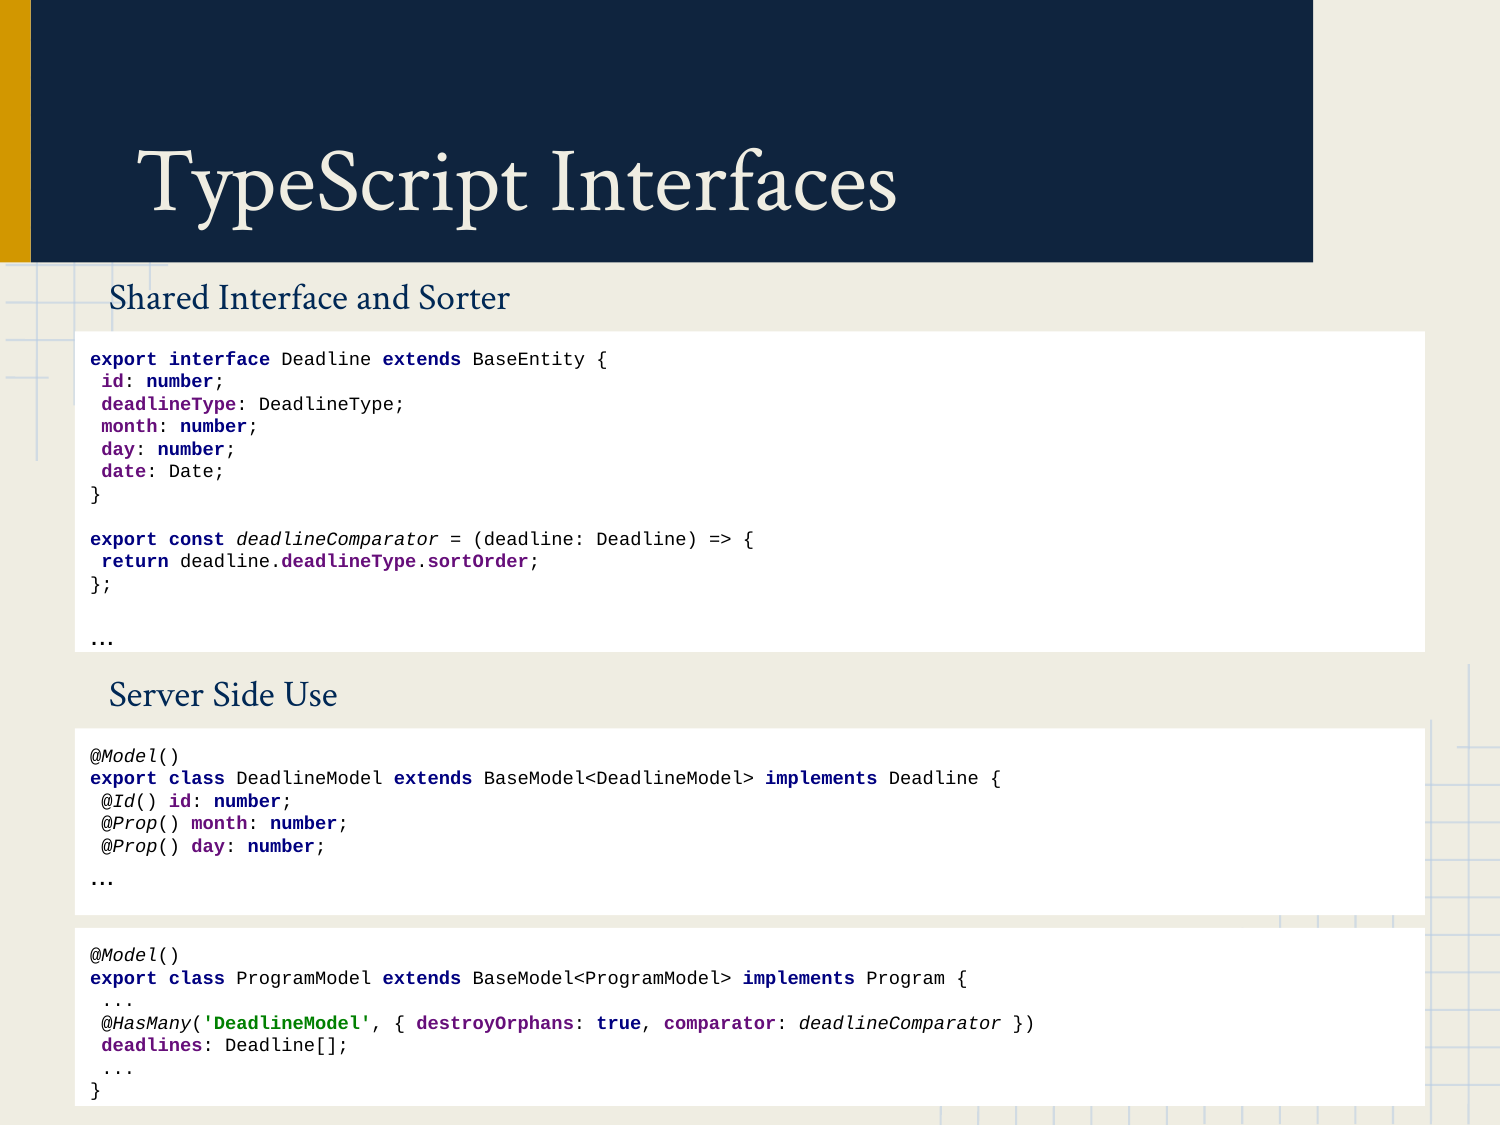

# TypeScript Interfaces
Shared Interface and Sorter
export interface Deadline extends BaseEntity {
 id: number;
 deadlineType: DeadlineType;
 month: number;
 day: number;
 date: Date;
}

export const deadlineComparator = (deadline: Deadline) => {
 return deadline.deadlineType.sortOrder;
};

...
Server Side Use
@Model()
export class DeadlineModel extends BaseModel<DeadlineModel> implements Deadline {
 @Id() id: number;
 @Prop() month: number;
 @Prop() day: number;
...
@Model()
export class ProgramModel extends BaseModel<ProgramModel> implements Program {
 ...
 @HasMany('DeadlineModel', { destroyOrphans: true, comparator: deadlineComparator })
 deadlines: Deadline[];
 ...
}